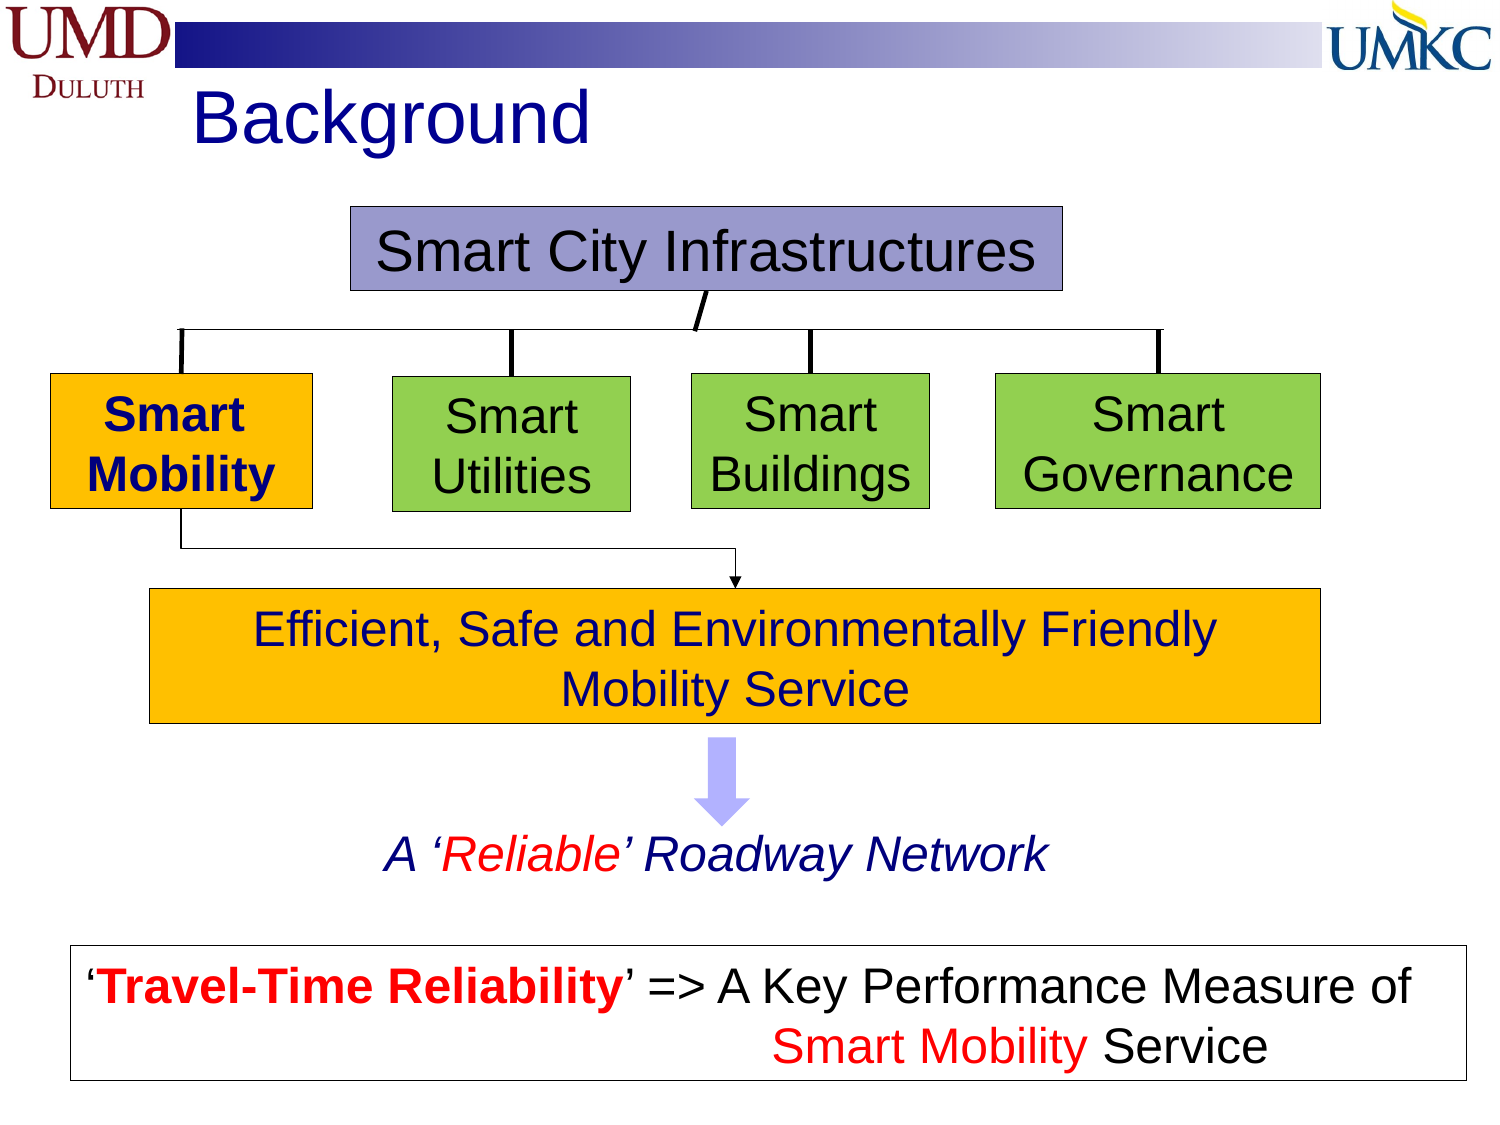

Background
Smart City Infrastructures
Smart
Buildings
Smart
Mobility
Smart
Governance
Smart
Utilities
Efficient, Safe and Environmentally Friendly Mobility Service

A ‘Reliable’ Roadway Network
‘Travel-Time Reliability’ => A Key Performance Measure of
                                                 Smart Mobility Service